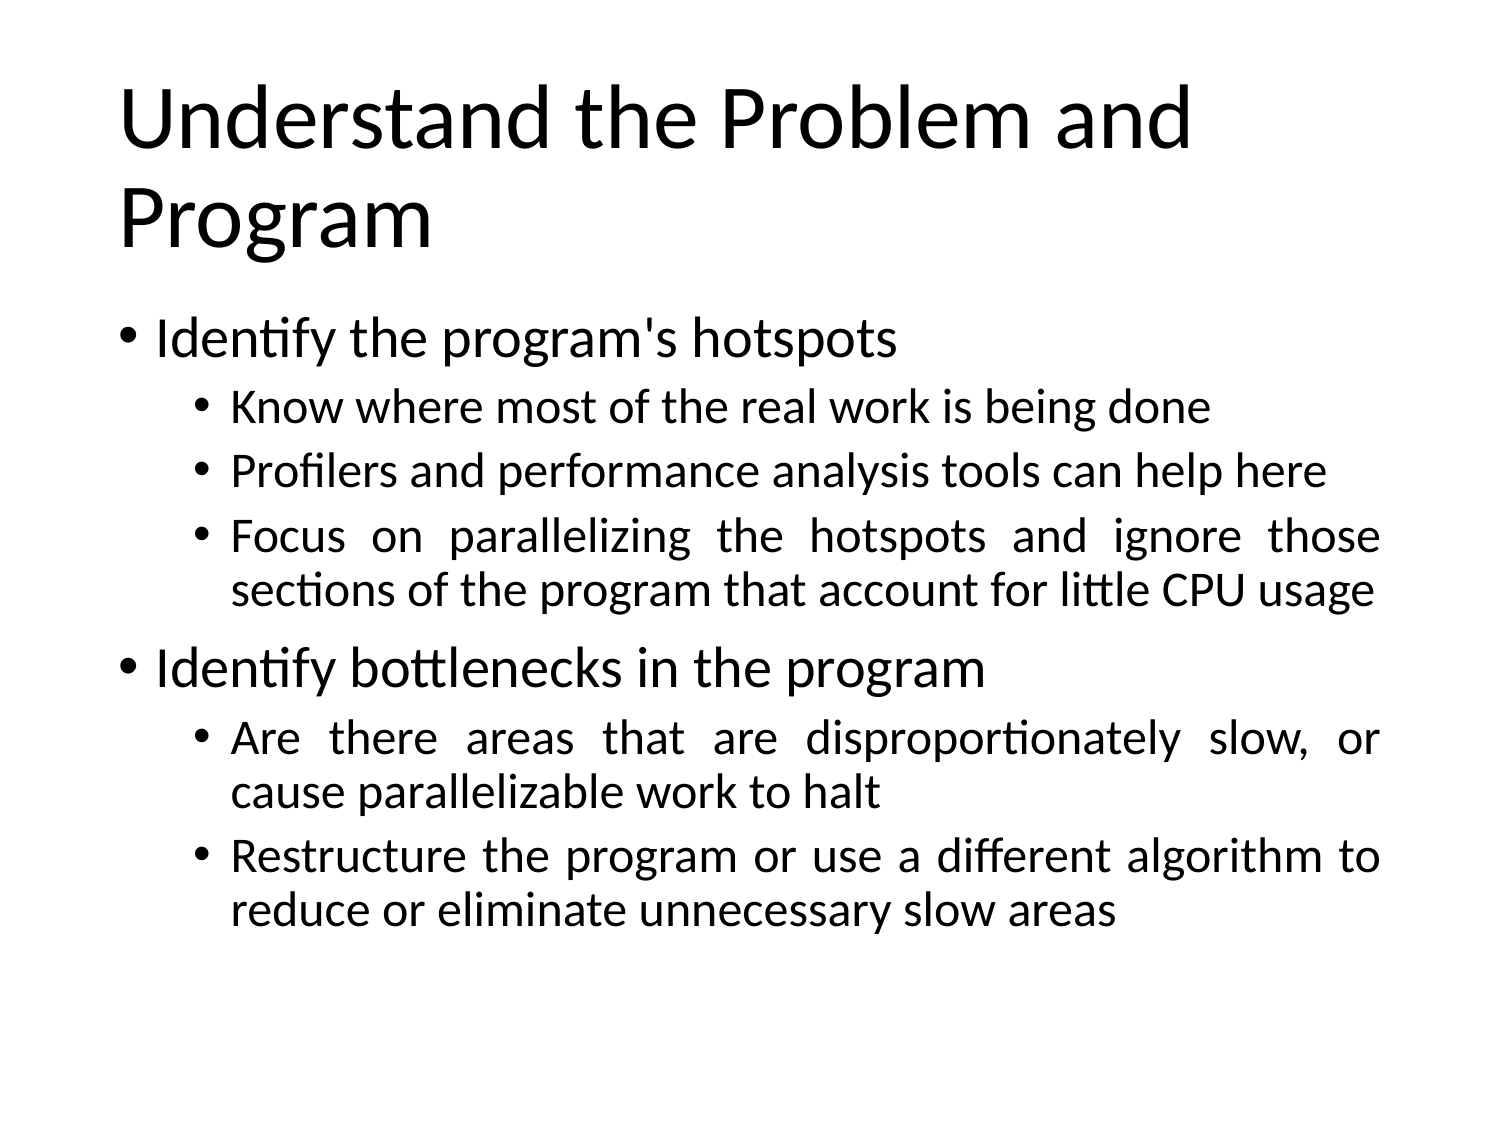

# Understand the Problem and Program
Identify the program's hotspots
Know where most of the real work is being done
Profilers and performance analysis tools can help here
Focus on parallelizing the hotspots and ignore those sections of the program that account for little CPU usage
Identify bottlenecks in the program
Are there areas that are disproportionately slow, or cause parallelizable work to halt
Restructure the program or use a different algorithm to reduce or eliminate unnecessary slow areas